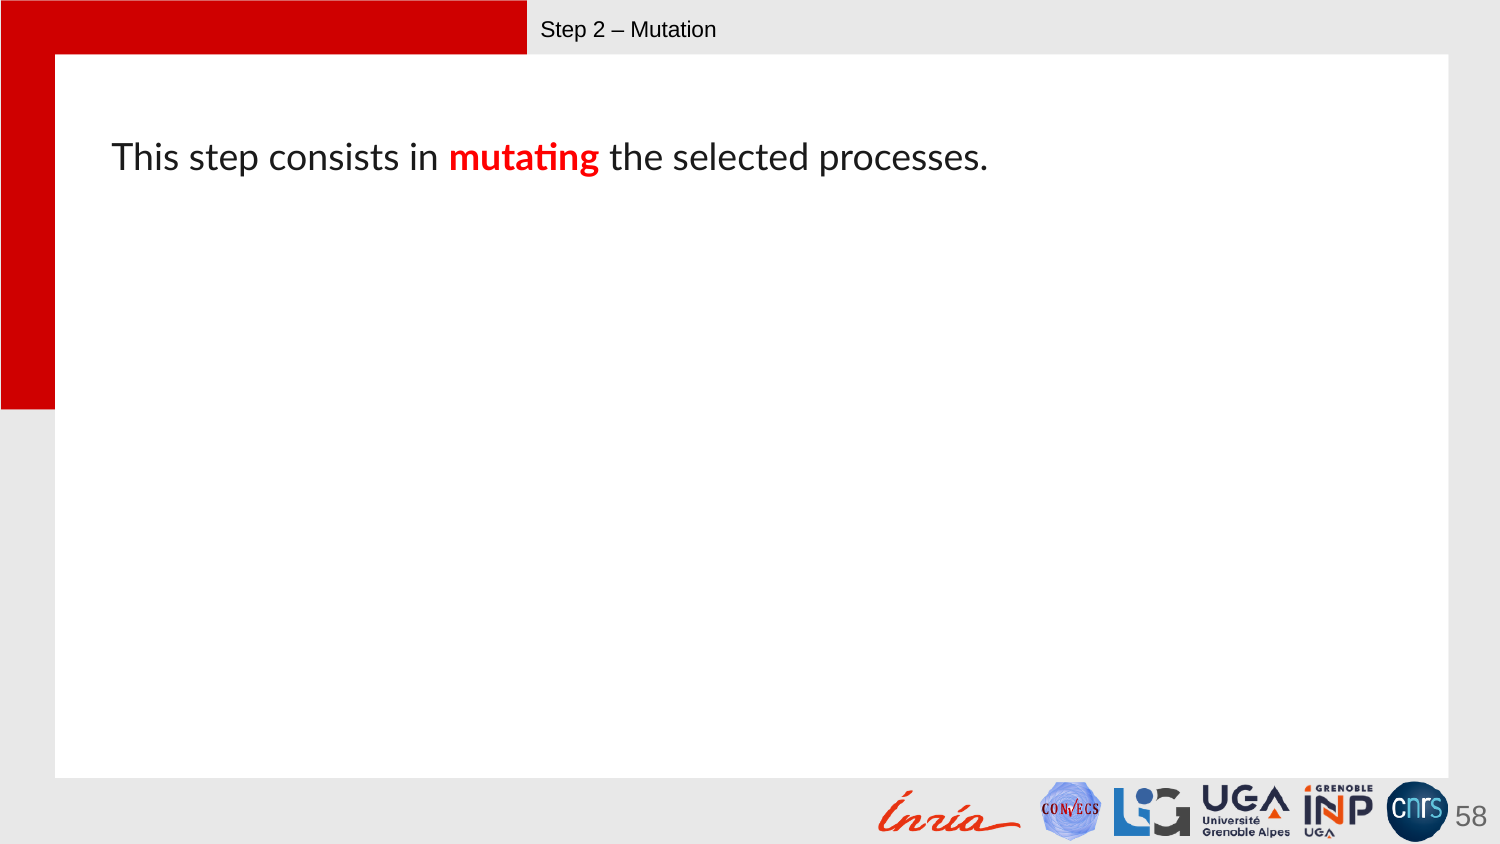

# Step 2 – Mutation
This step consists in mutating the selected processes.
58